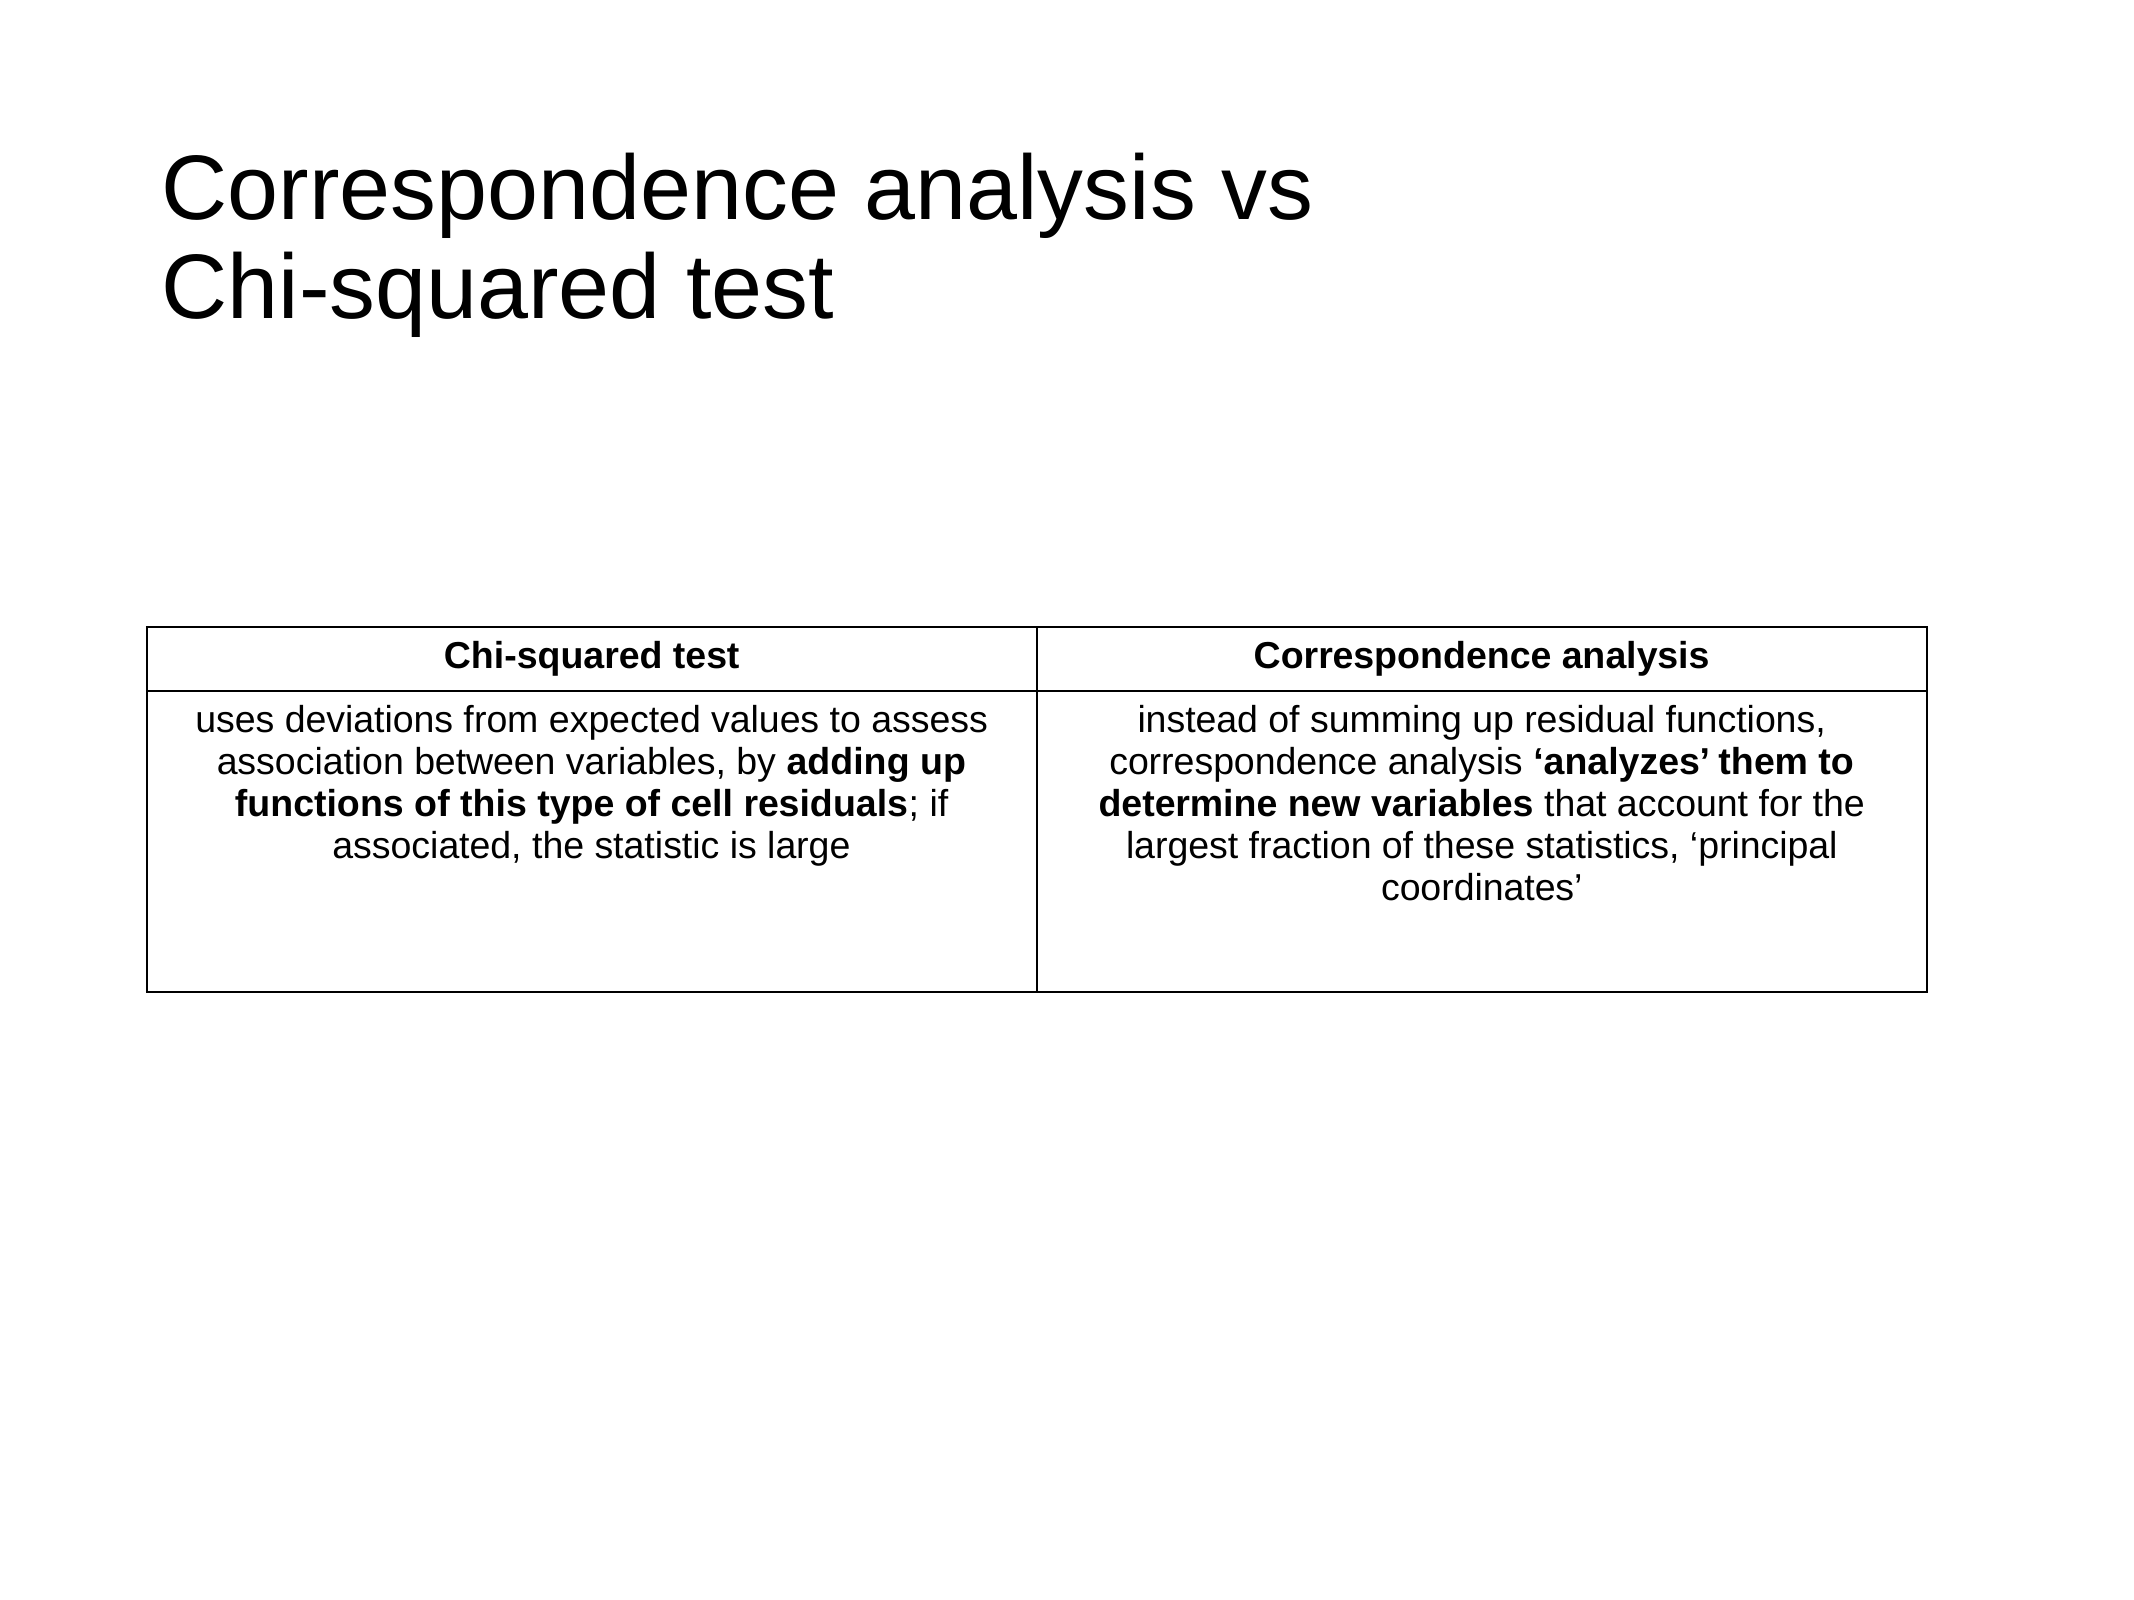

# Correspondence analysis vs Chi-squared test
| Chi-squared test | Correspondence analysis |
| --- | --- |
| uses deviations from expected values to assess association between variables, by adding up functions of this type of cell residuals; if associated, the statistic is large | instead of summing up residual functions, correspondence analysis ‘analyzes’ them to determine new variables that account for the largest fraction of these statistics, ‘principal coordinates’ |